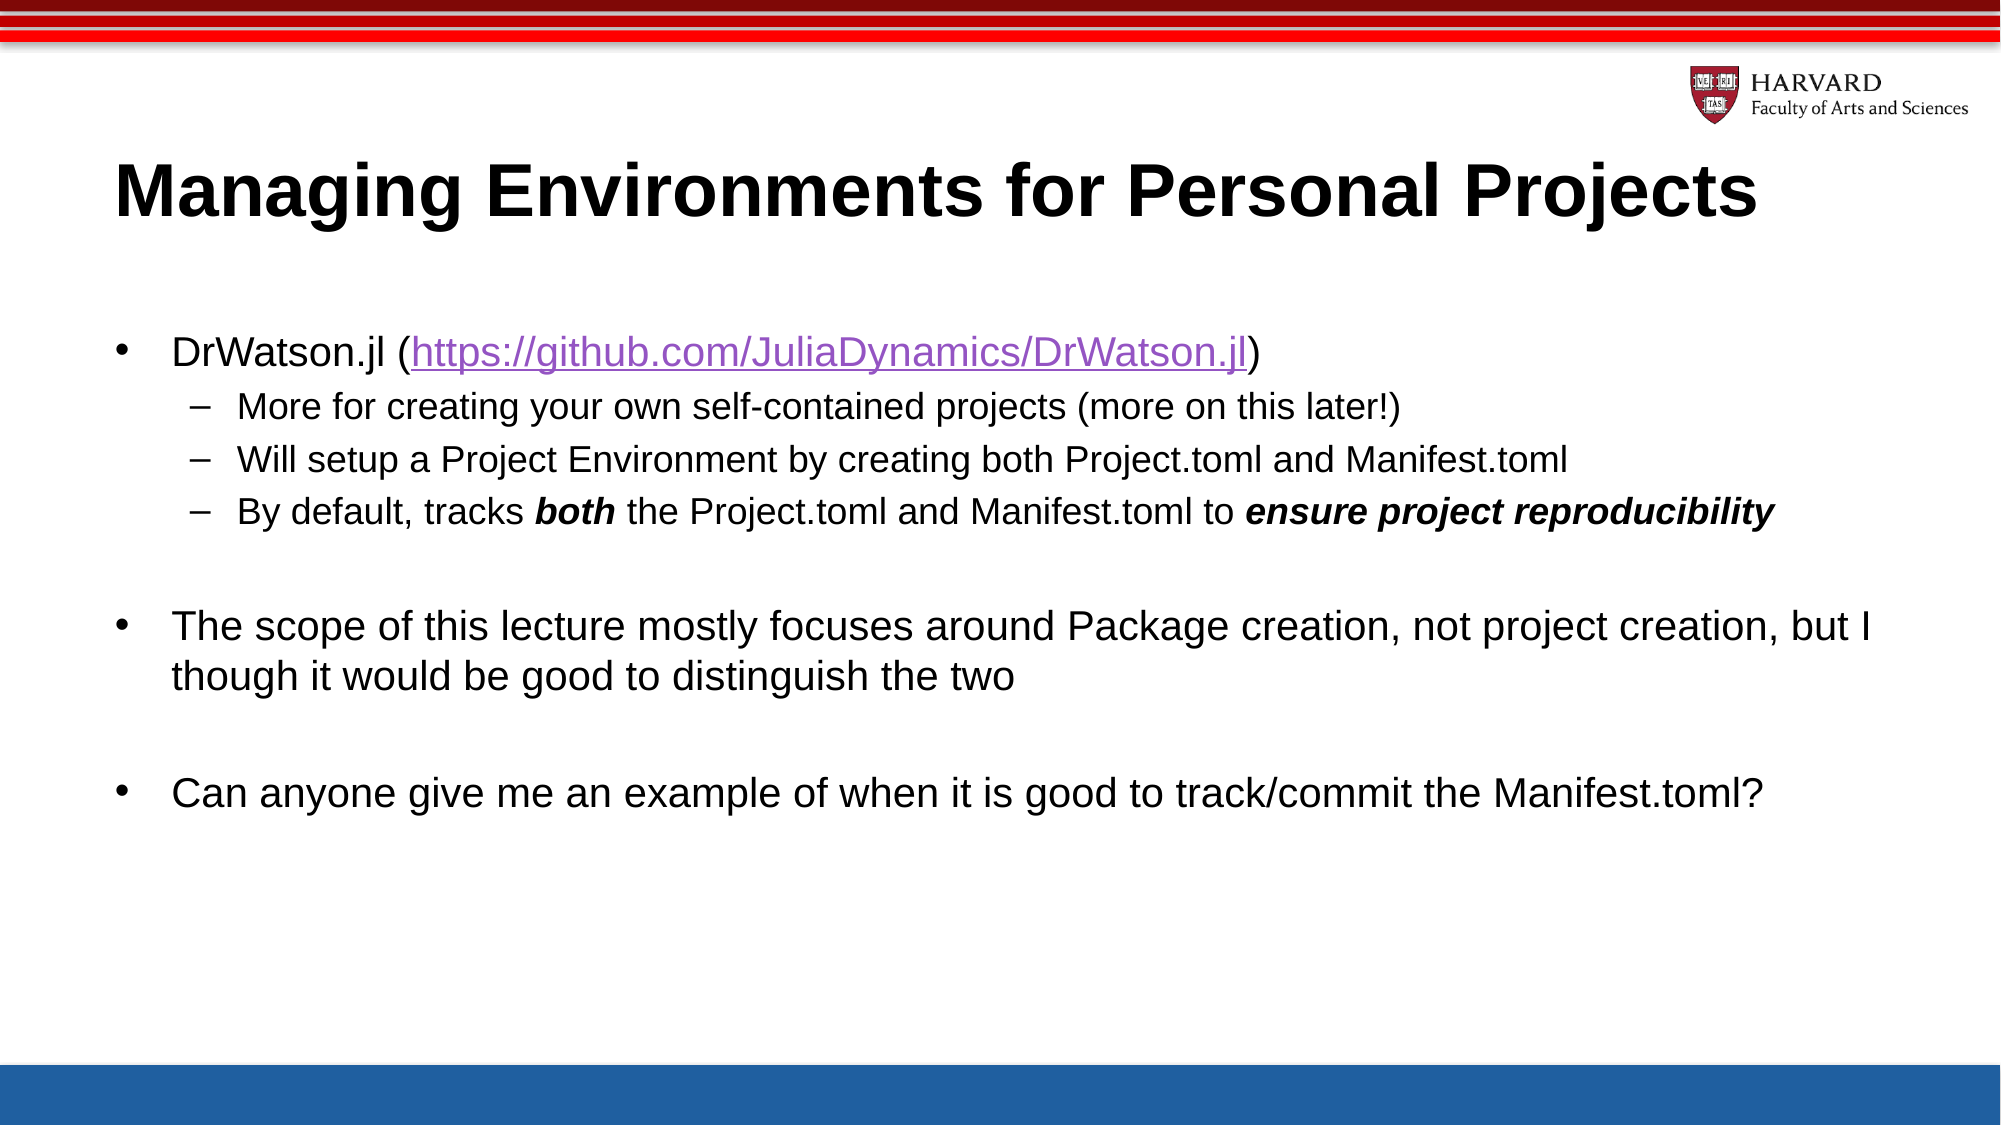

# Managing Environments for Personal Projects
DrWatson.jl (https://github.com/JuliaDynamics/DrWatson.jl)
More for creating your own self-contained projects (more on this later!)
Will setup a Project Environment by creating both Project.toml and Manifest.toml
By default, tracks both the Project.toml and Manifest.toml to ensure project reproducibility

The scope of this lecture mostly focuses around Package creation, not project creation, but I though it would be good to distinguish the two

Can anyone give me an example of when it is good to track/commit the Manifest.toml?